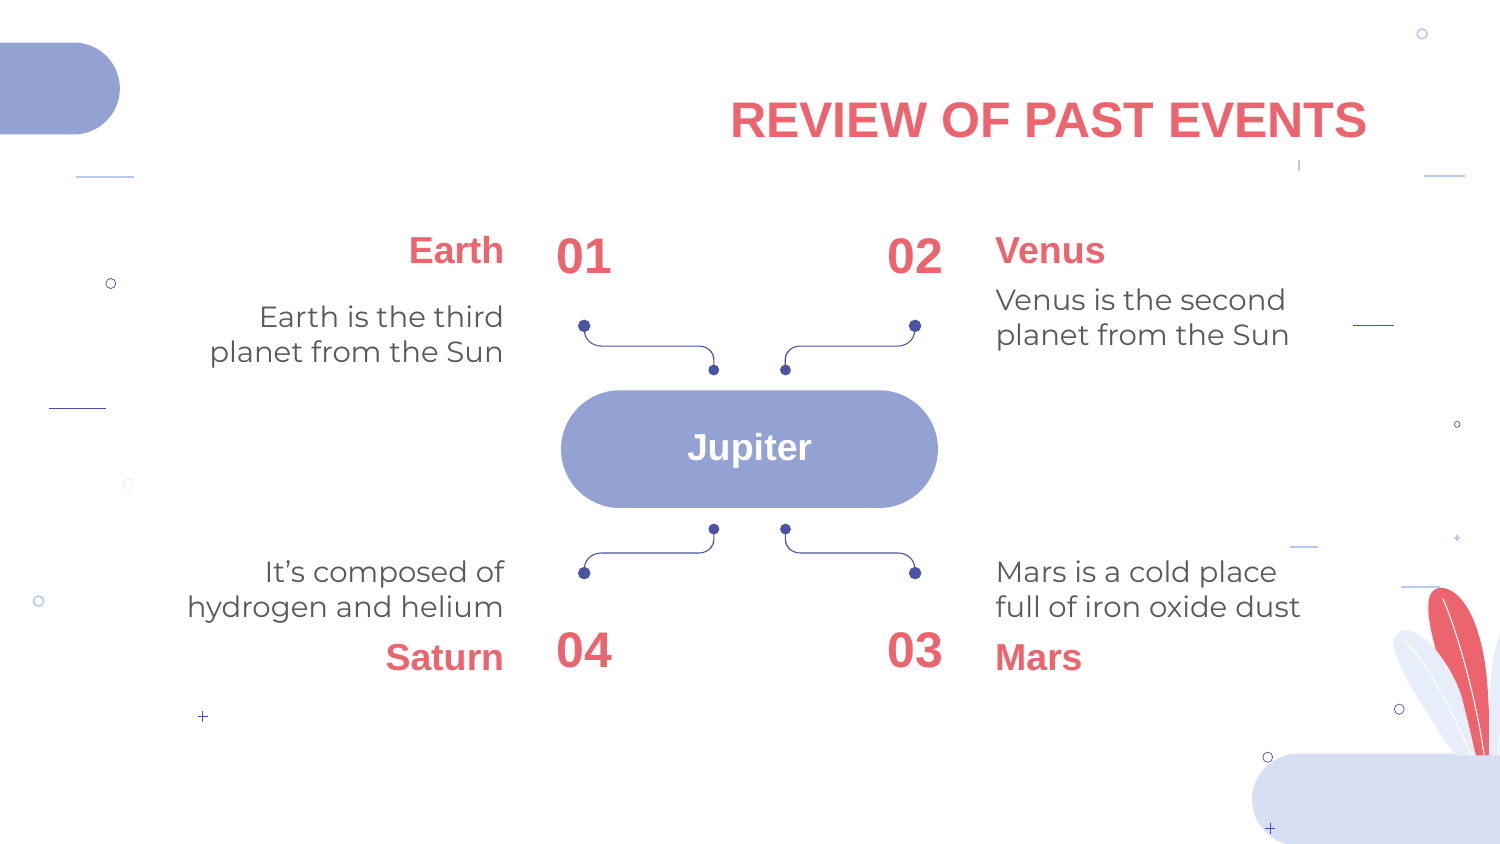

# REVIEW OF PAST EVENTS
Earth
Venus
01
02

Venus is the second planet from the Sun
Earth is the third planet from the Sun

Jupiter
It’s composed of hydrogen and helium
Mars is a cold place full of iron oxide dust
04
03
Saturn
Mars